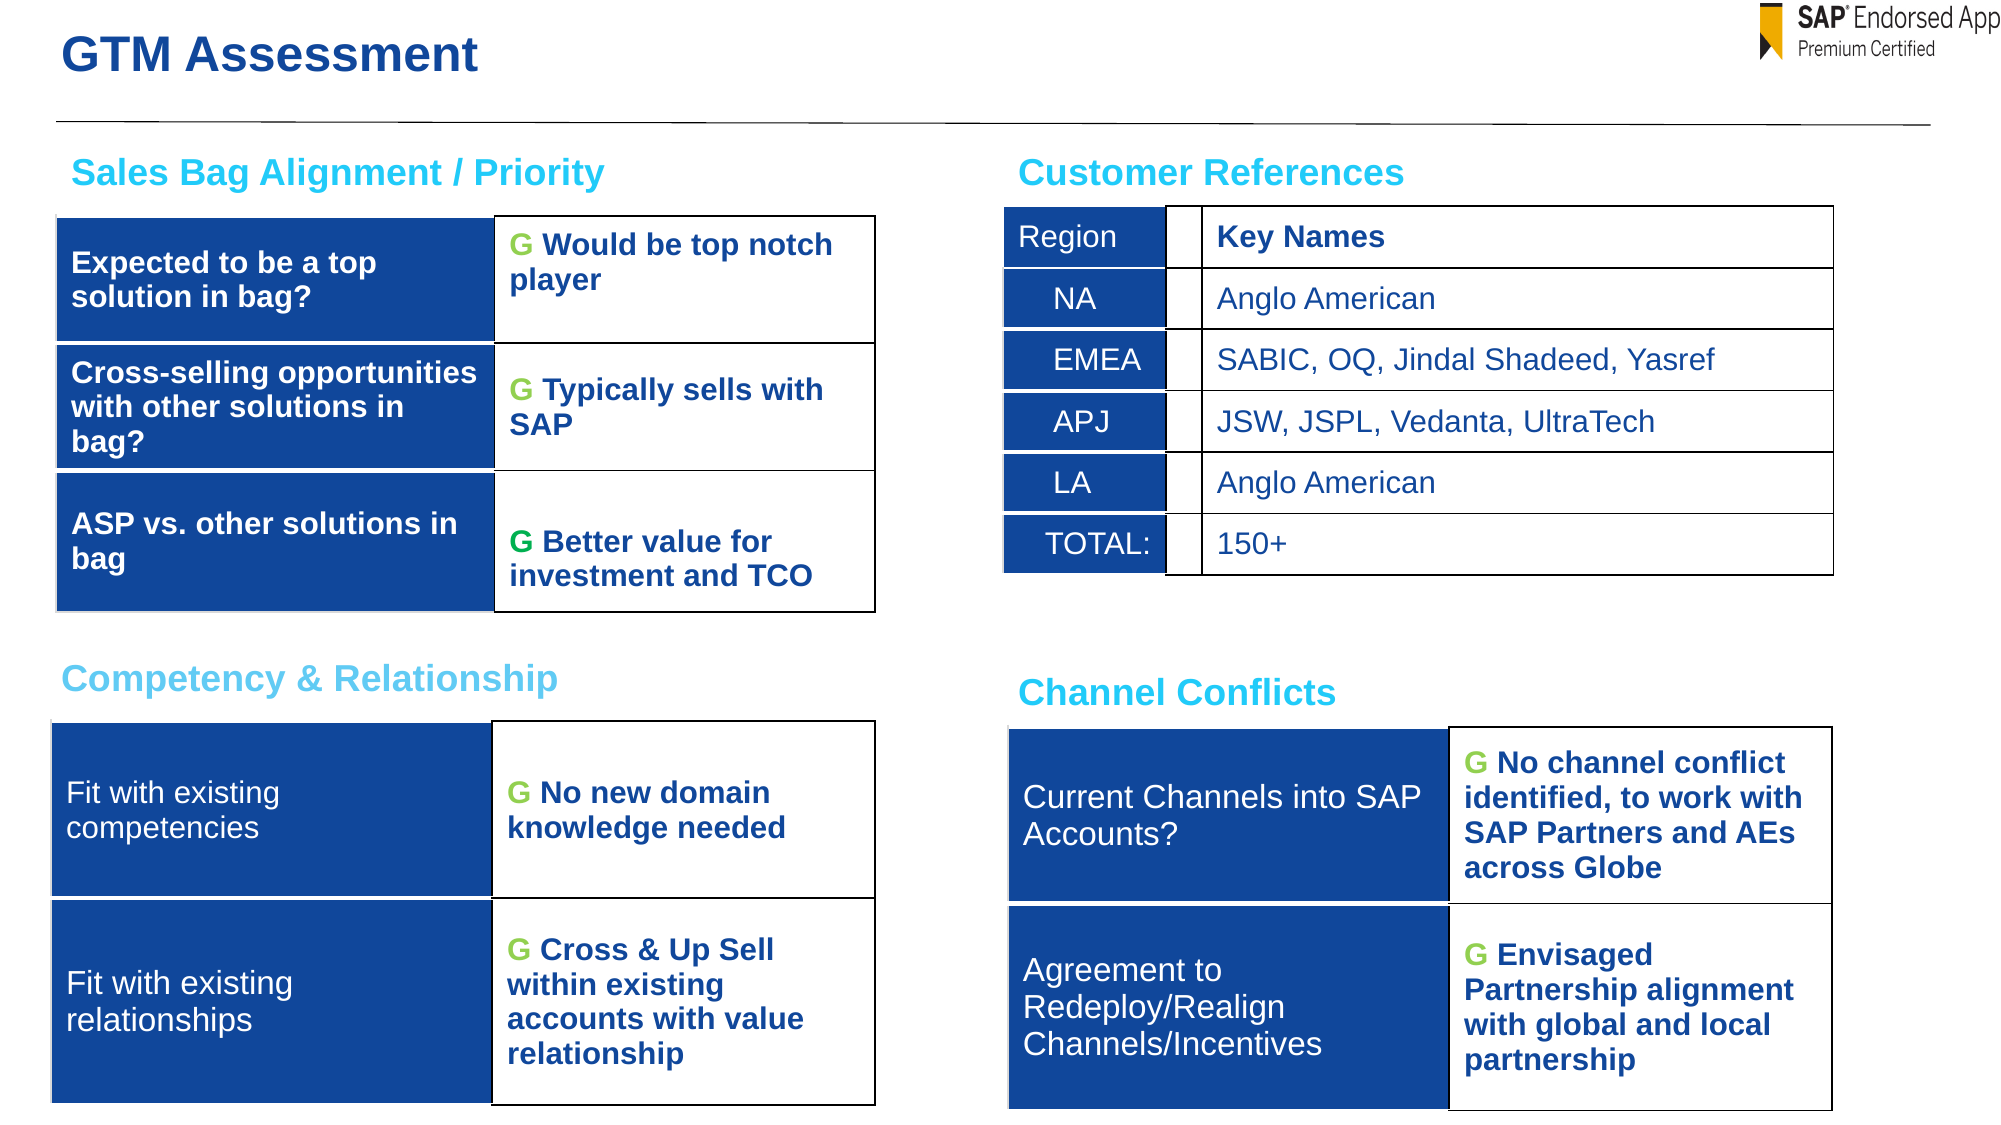

# GTM Assessment
Sales Bag Alignment / Priority
Customer References
| Region |  | Key Names |
| --- | --- | --- |
| NA |  | Anglo American |
| EMEA |  | SABIC, OQ, Jindal Shadeed, Yasref |
| APJ |  | JSW, JSPL, Vedanta, UltraTech |
| LA |  | Anglo American |
| TOTAL: |  | 150+ |
| Expected to be a top solution in bag? | G Would be top notch player |
| --- | --- |
| Cross-selling opportunities with other solutions in bag? | G Typically sells with SAP |
| ASP vs. other solutions in bag | G Better value for investment and TCO |
Competency & Relationship
Channel Conflicts
| Fit with existing competencies | G No new domain knowledge needed |
| --- | --- |
| Fit with existing relationships | G Cross & Up Sell within existing accounts with value relationship |
| Current Channels into SAP Accounts? | G No channel conflict identified, to work with SAP Partners and AEs across Globe |
| --- | --- |
| Agreement to Redeploy/Realign Channels/Incentives | G Envisaged Partnership alignment with global and local partnership |